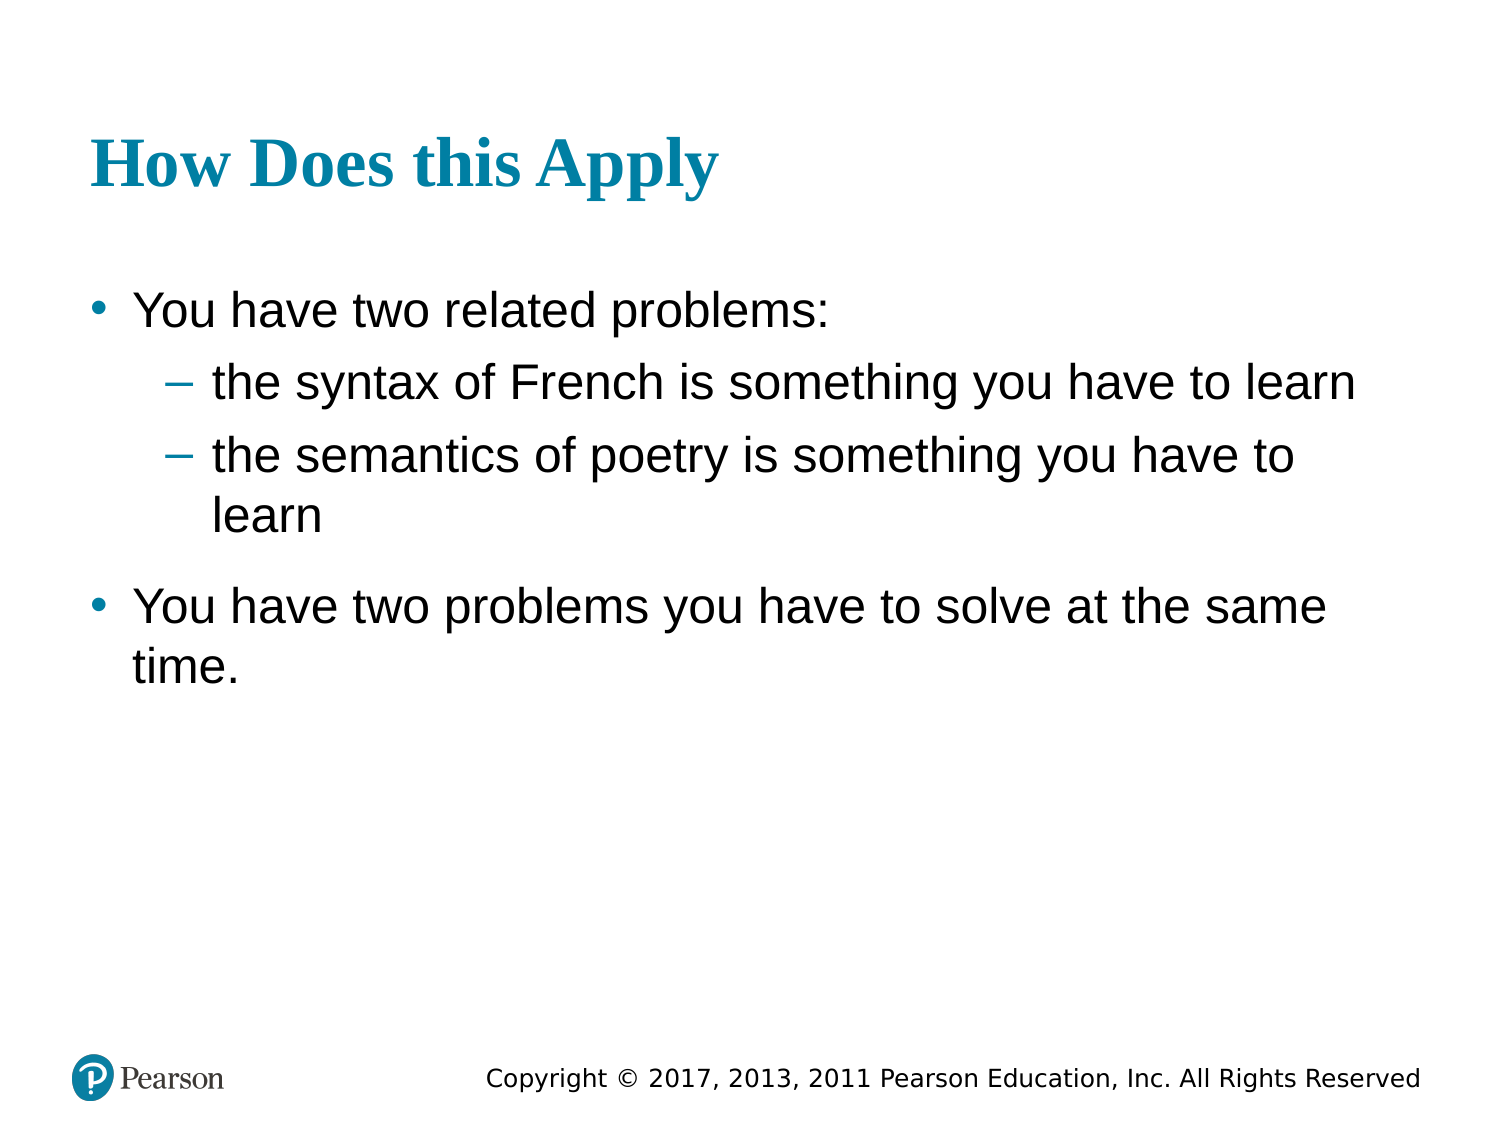

# How Does this Apply
You have two related problems:
the syntax of French is something you have to learn
the semantics of poetry is something you have to learn
You have two problems you have to solve at the same time.